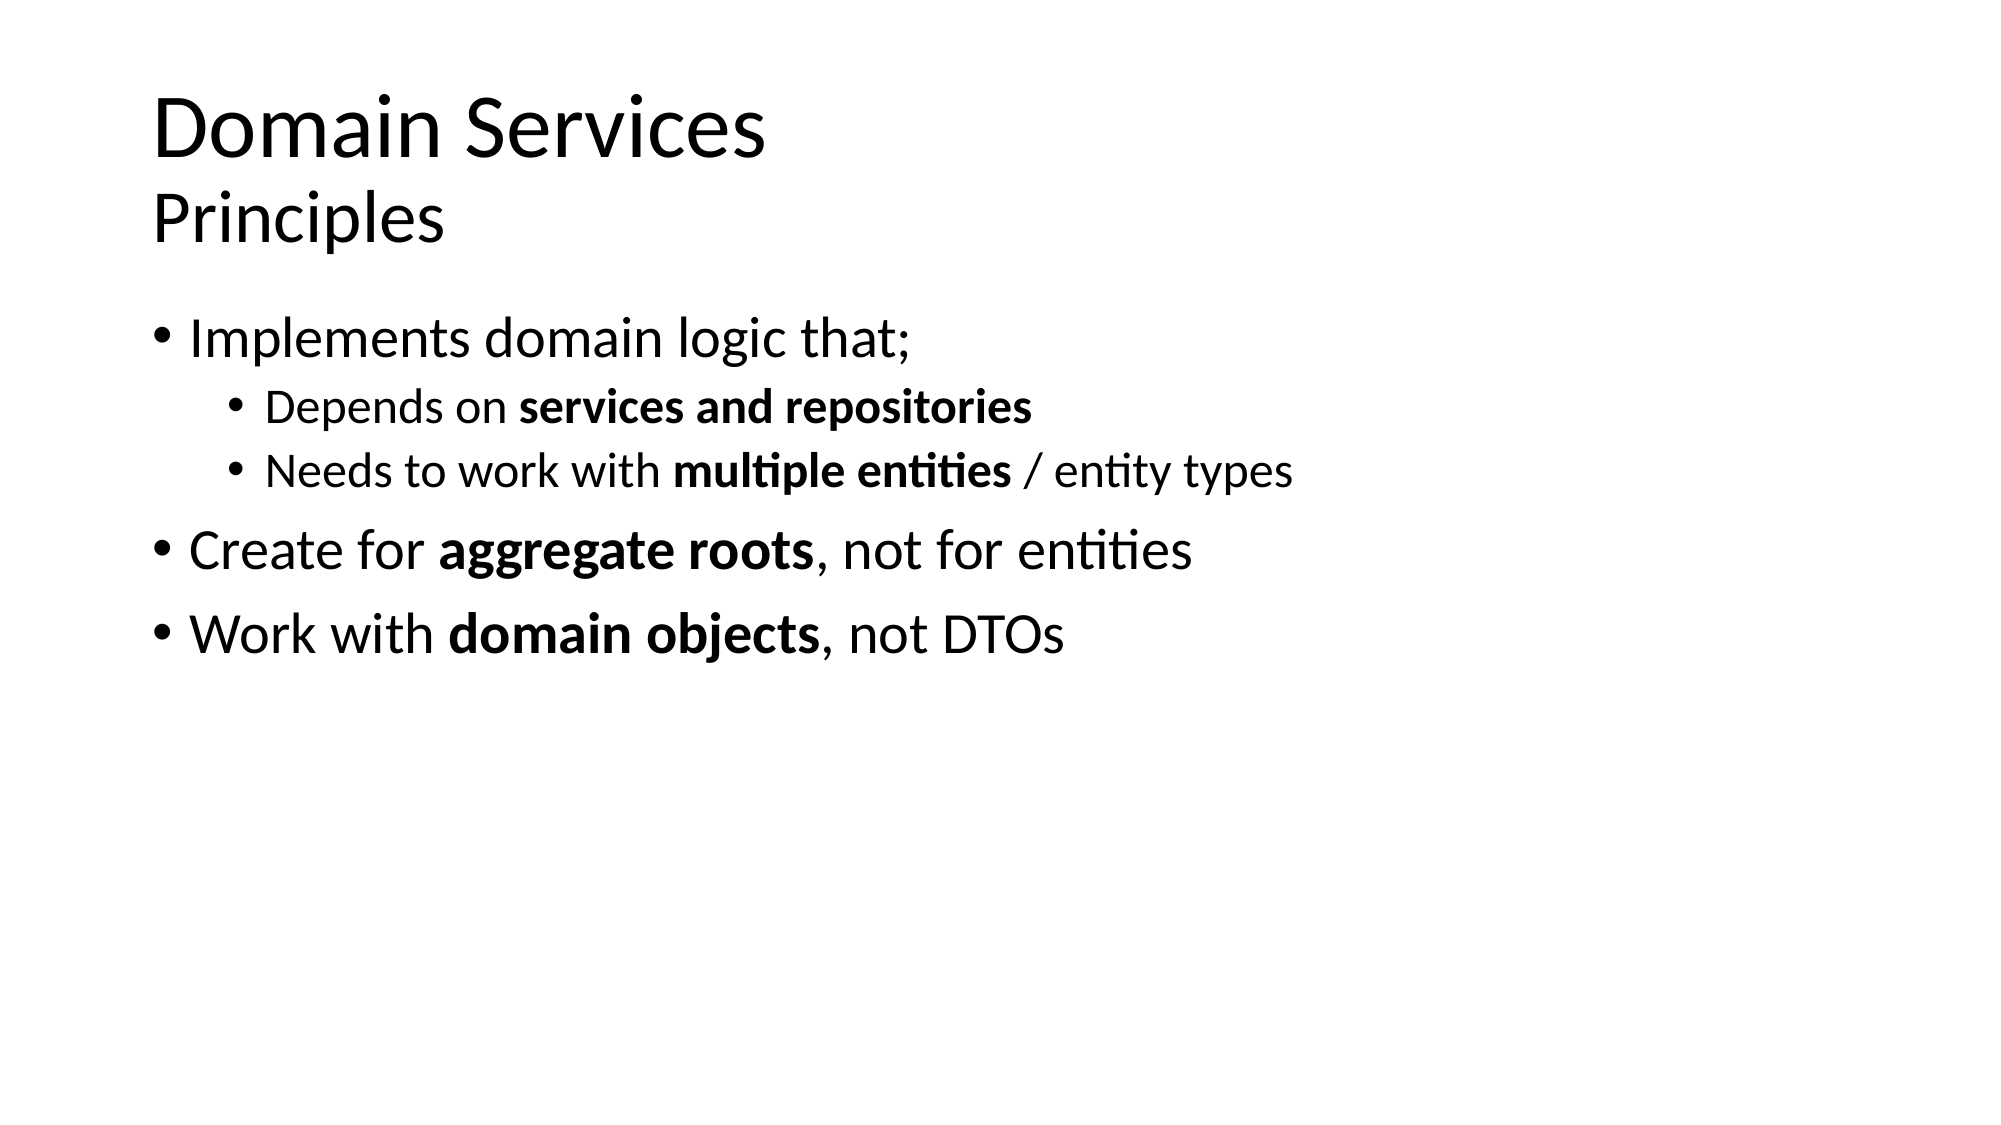

# Domain Services Principles
Implements domain logic that;
Depends on services and repositories
Needs to work with multiple entities / entity types
Create for aggregate roots, not for entities
Work with domain objects, not DTOs